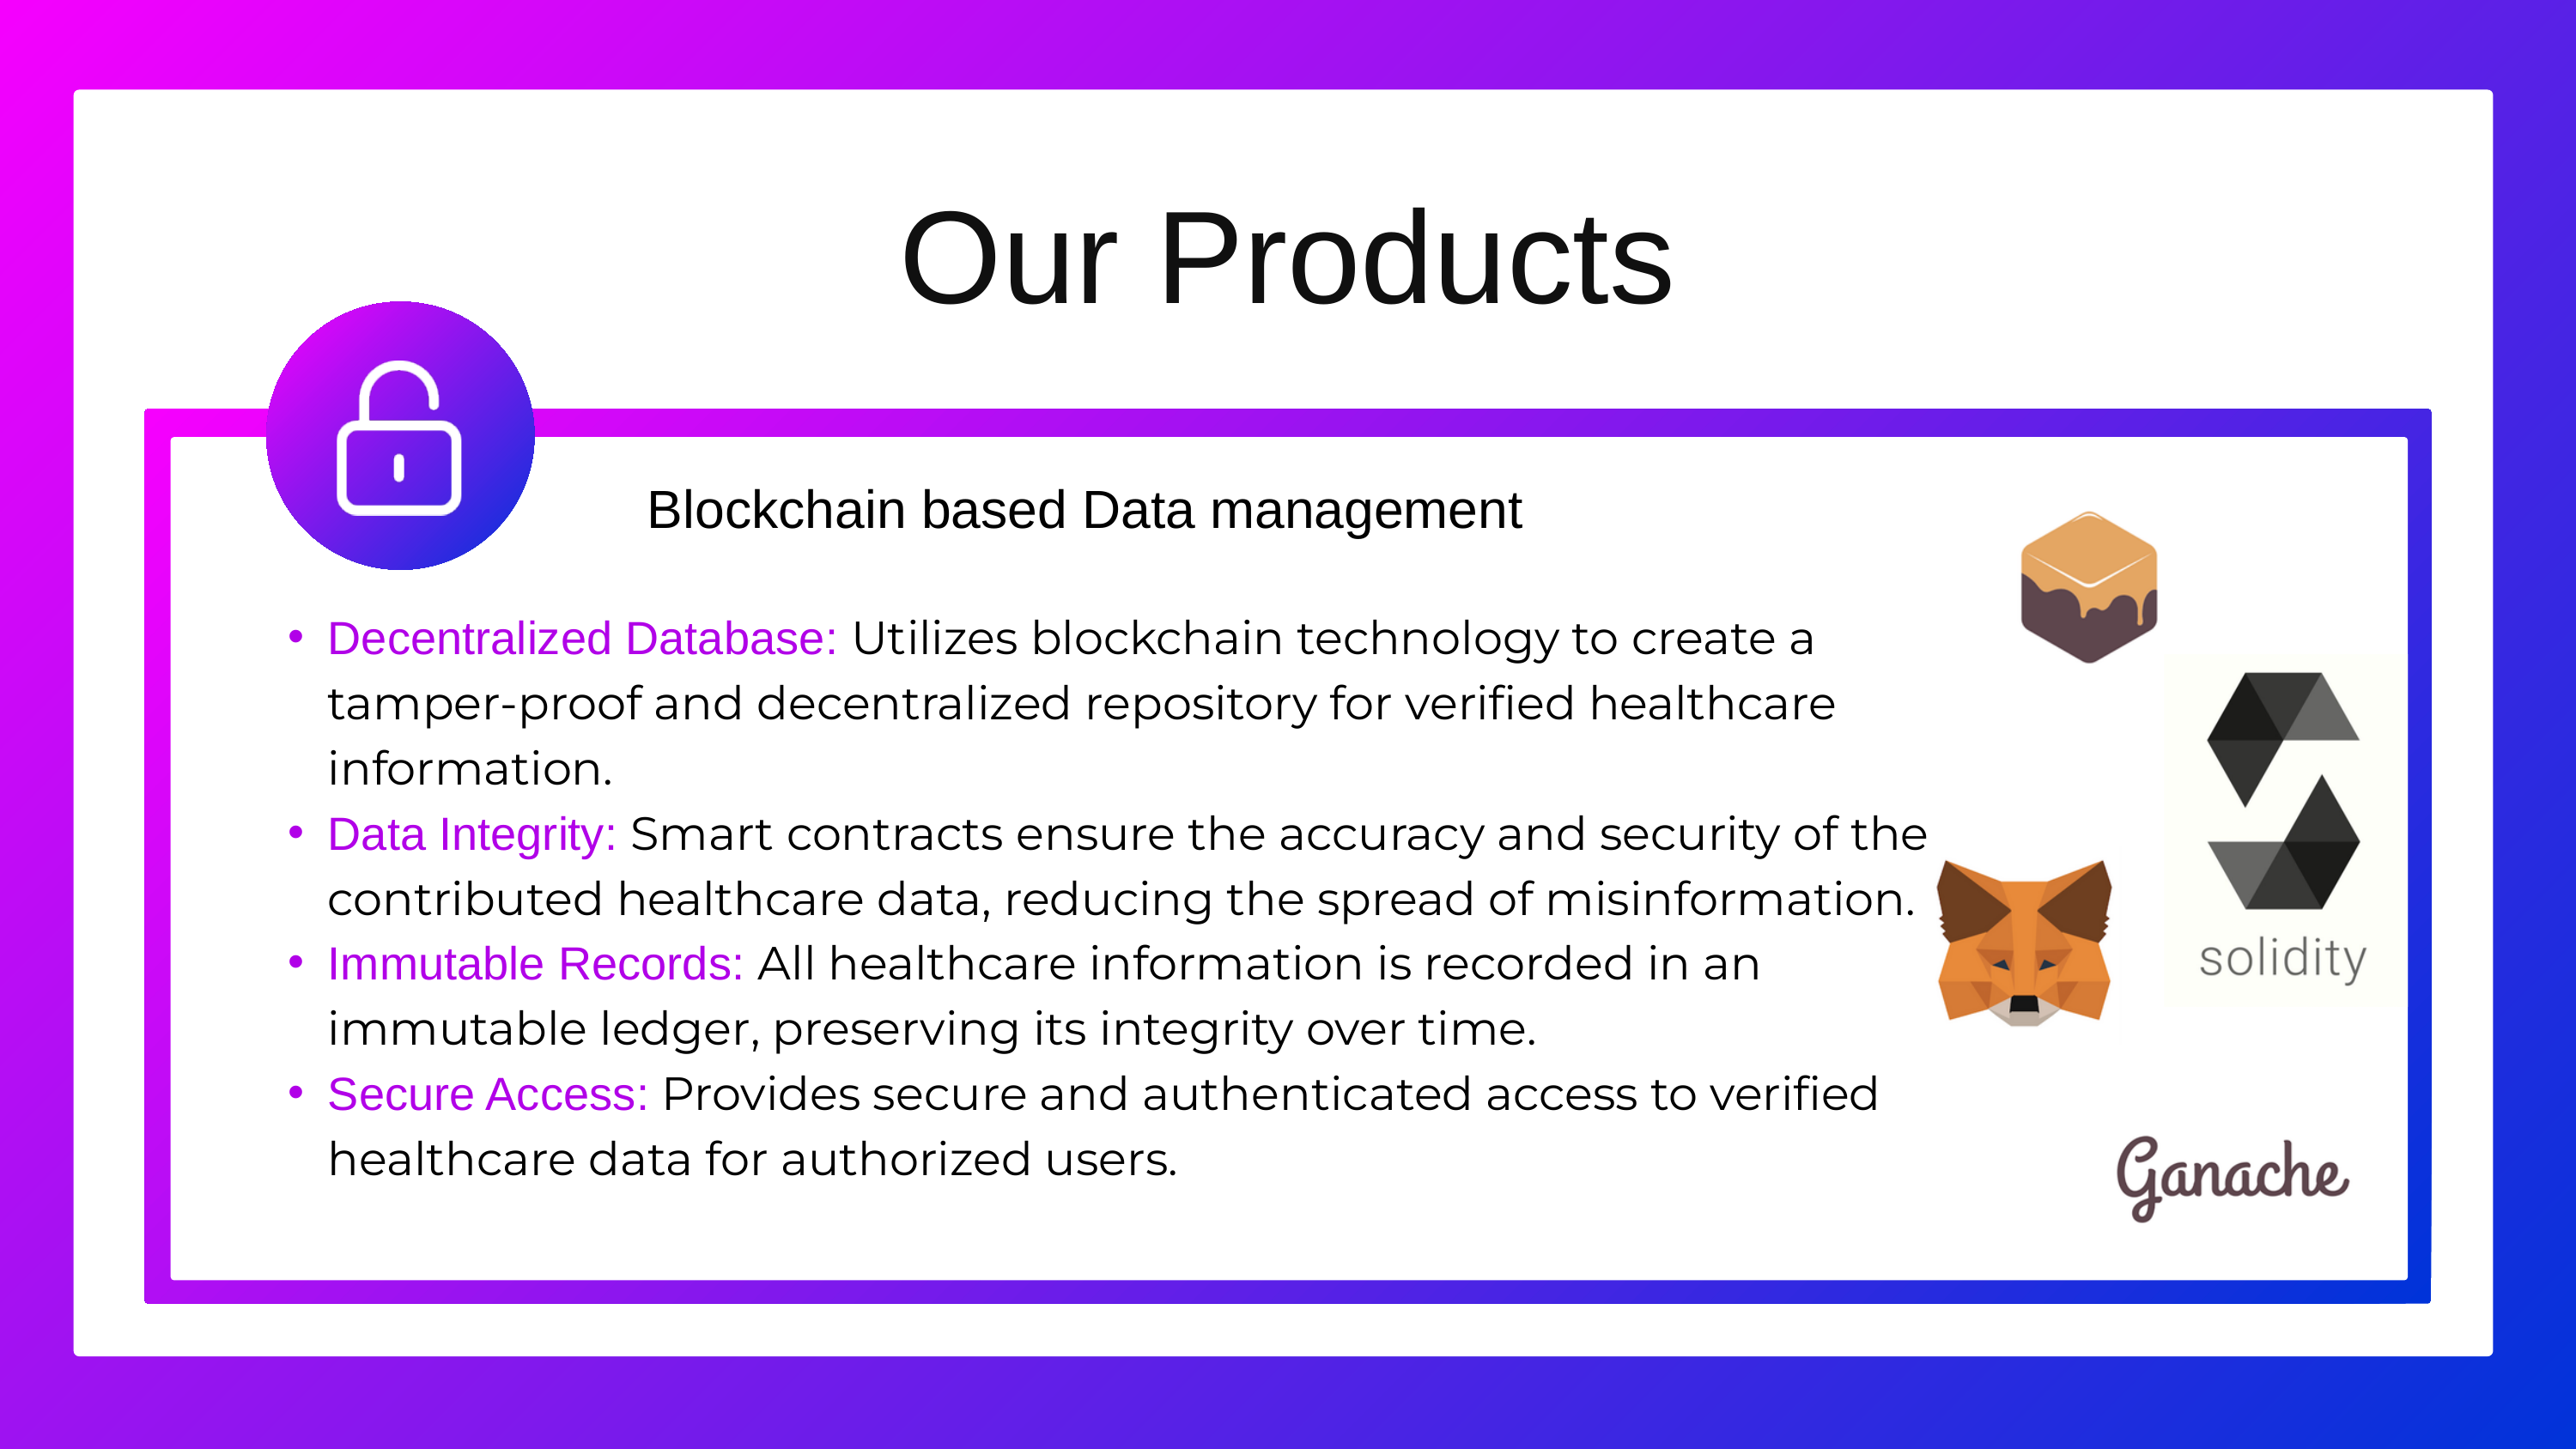

Our Products

Blockchain based Data management
Decentralized Database: Utilizes blockchain technology to create a tamper-proof and decentralized repository for verified healthcare information.
Data Integrity: Smart contracts ensure the accuracy and security of the contributed healthcare data, reducing the spread of misinformation.
Immutable Records: All healthcare information is recorded in an immutable ledger, preserving its integrity over time.
Secure Access: Provides secure and authenticated access to verified healthcare data for authorized users.